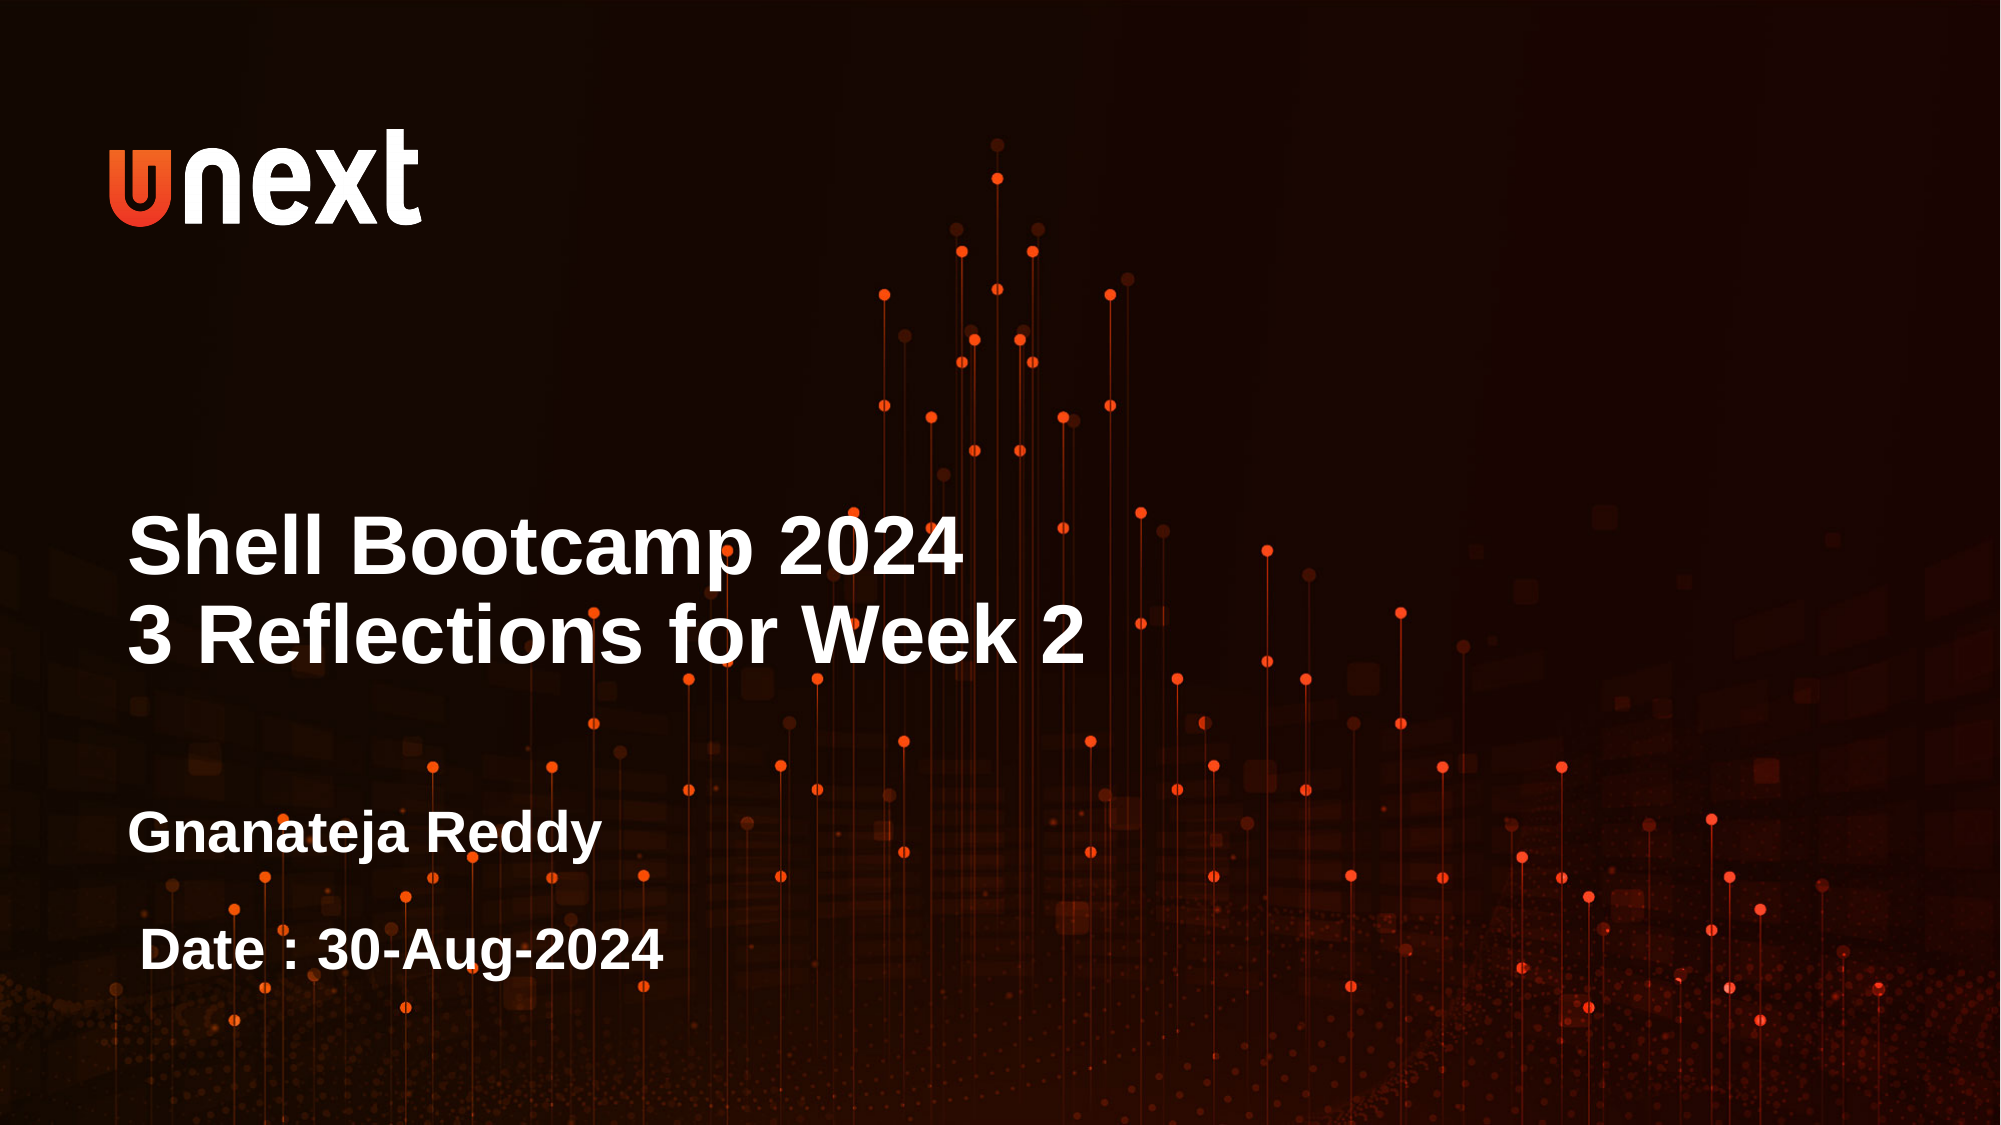

Shell Bootcamp 2024
3 Reflections for Week 2
Gnanateja Reddy
Date : 30-Aug-2024